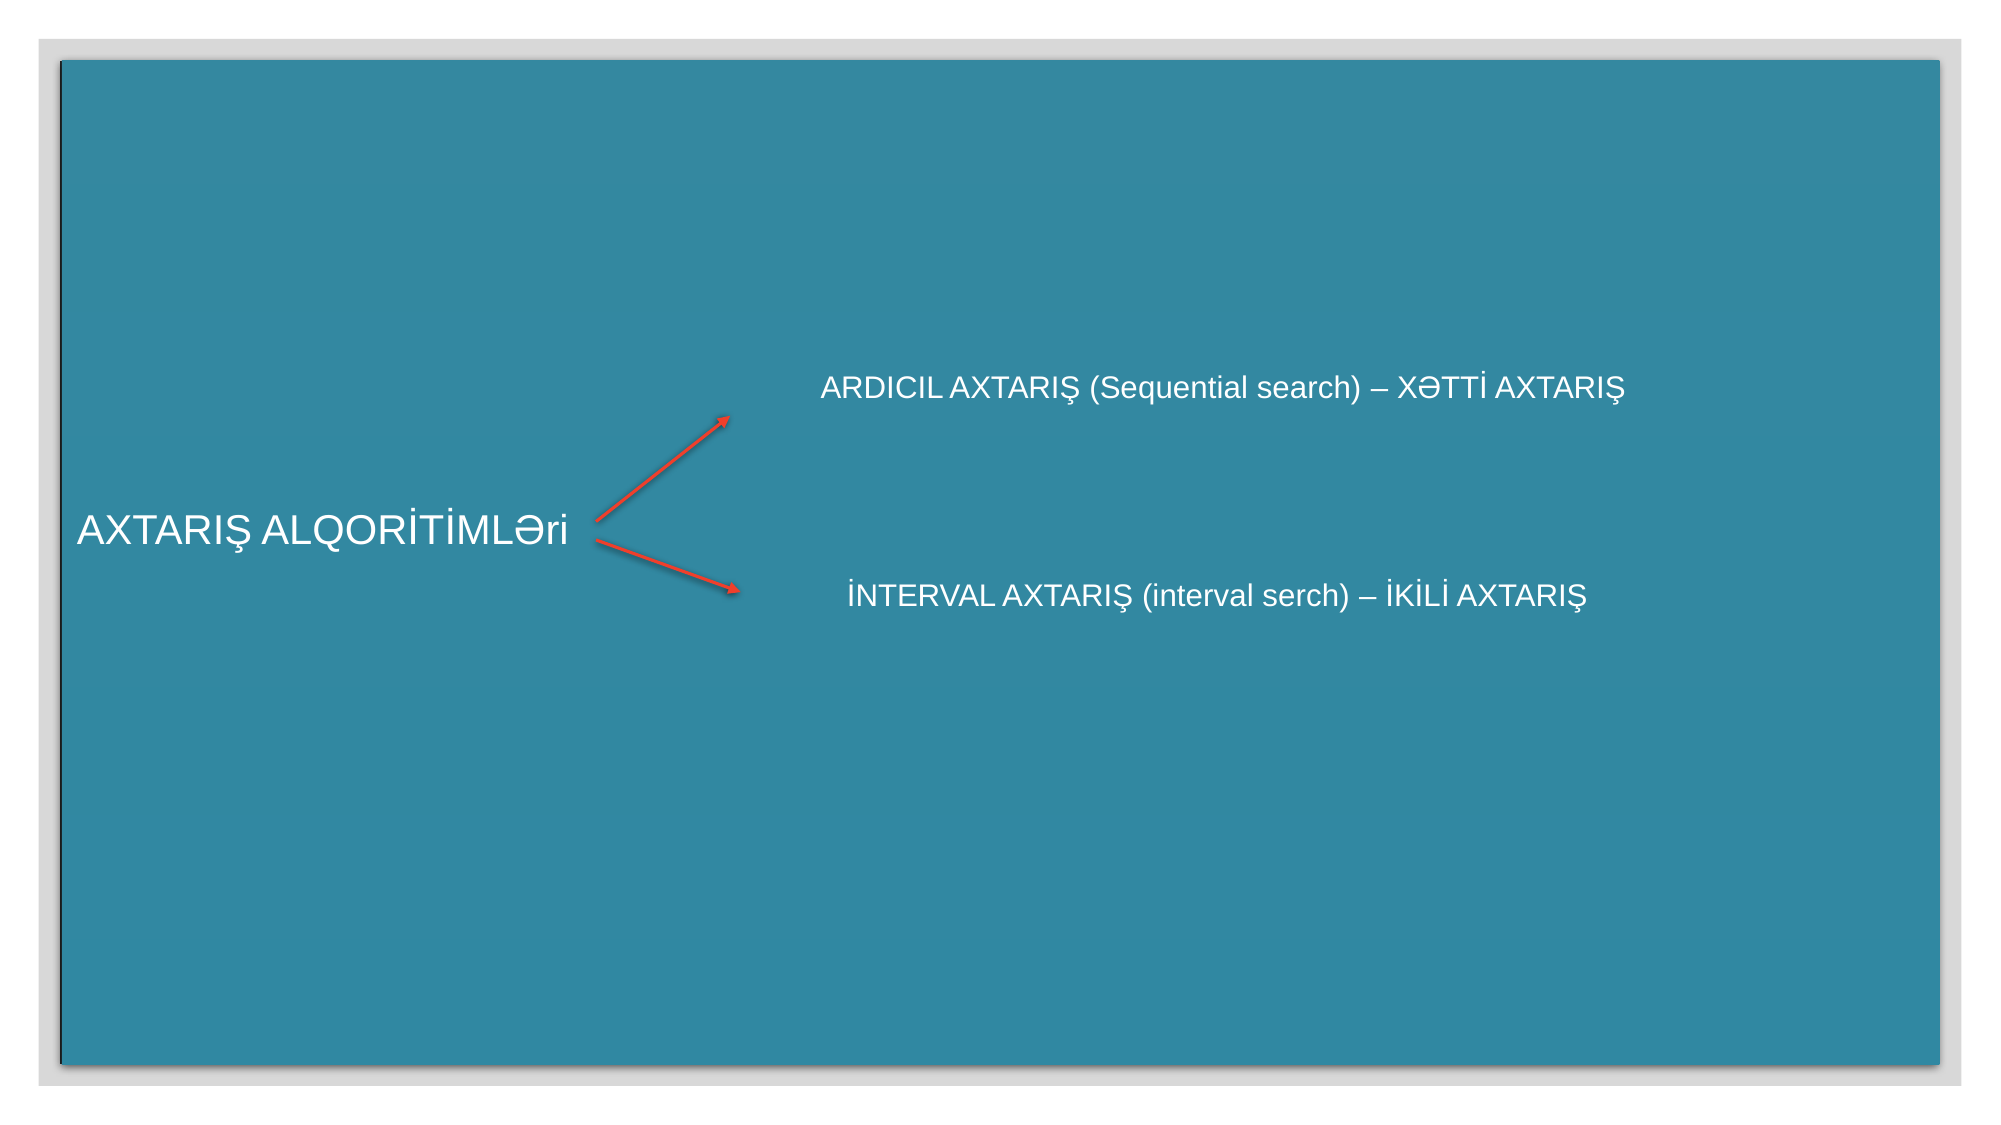

ARDICIL AXTARIŞ (Sequential search) – XƏTTİ AXTARIŞ

AXTARIŞ ALQORİTİMLƏri
                                                                                        İNTERVAL AXTARIŞ (interval serch) – İKİLİ AXTARIŞ